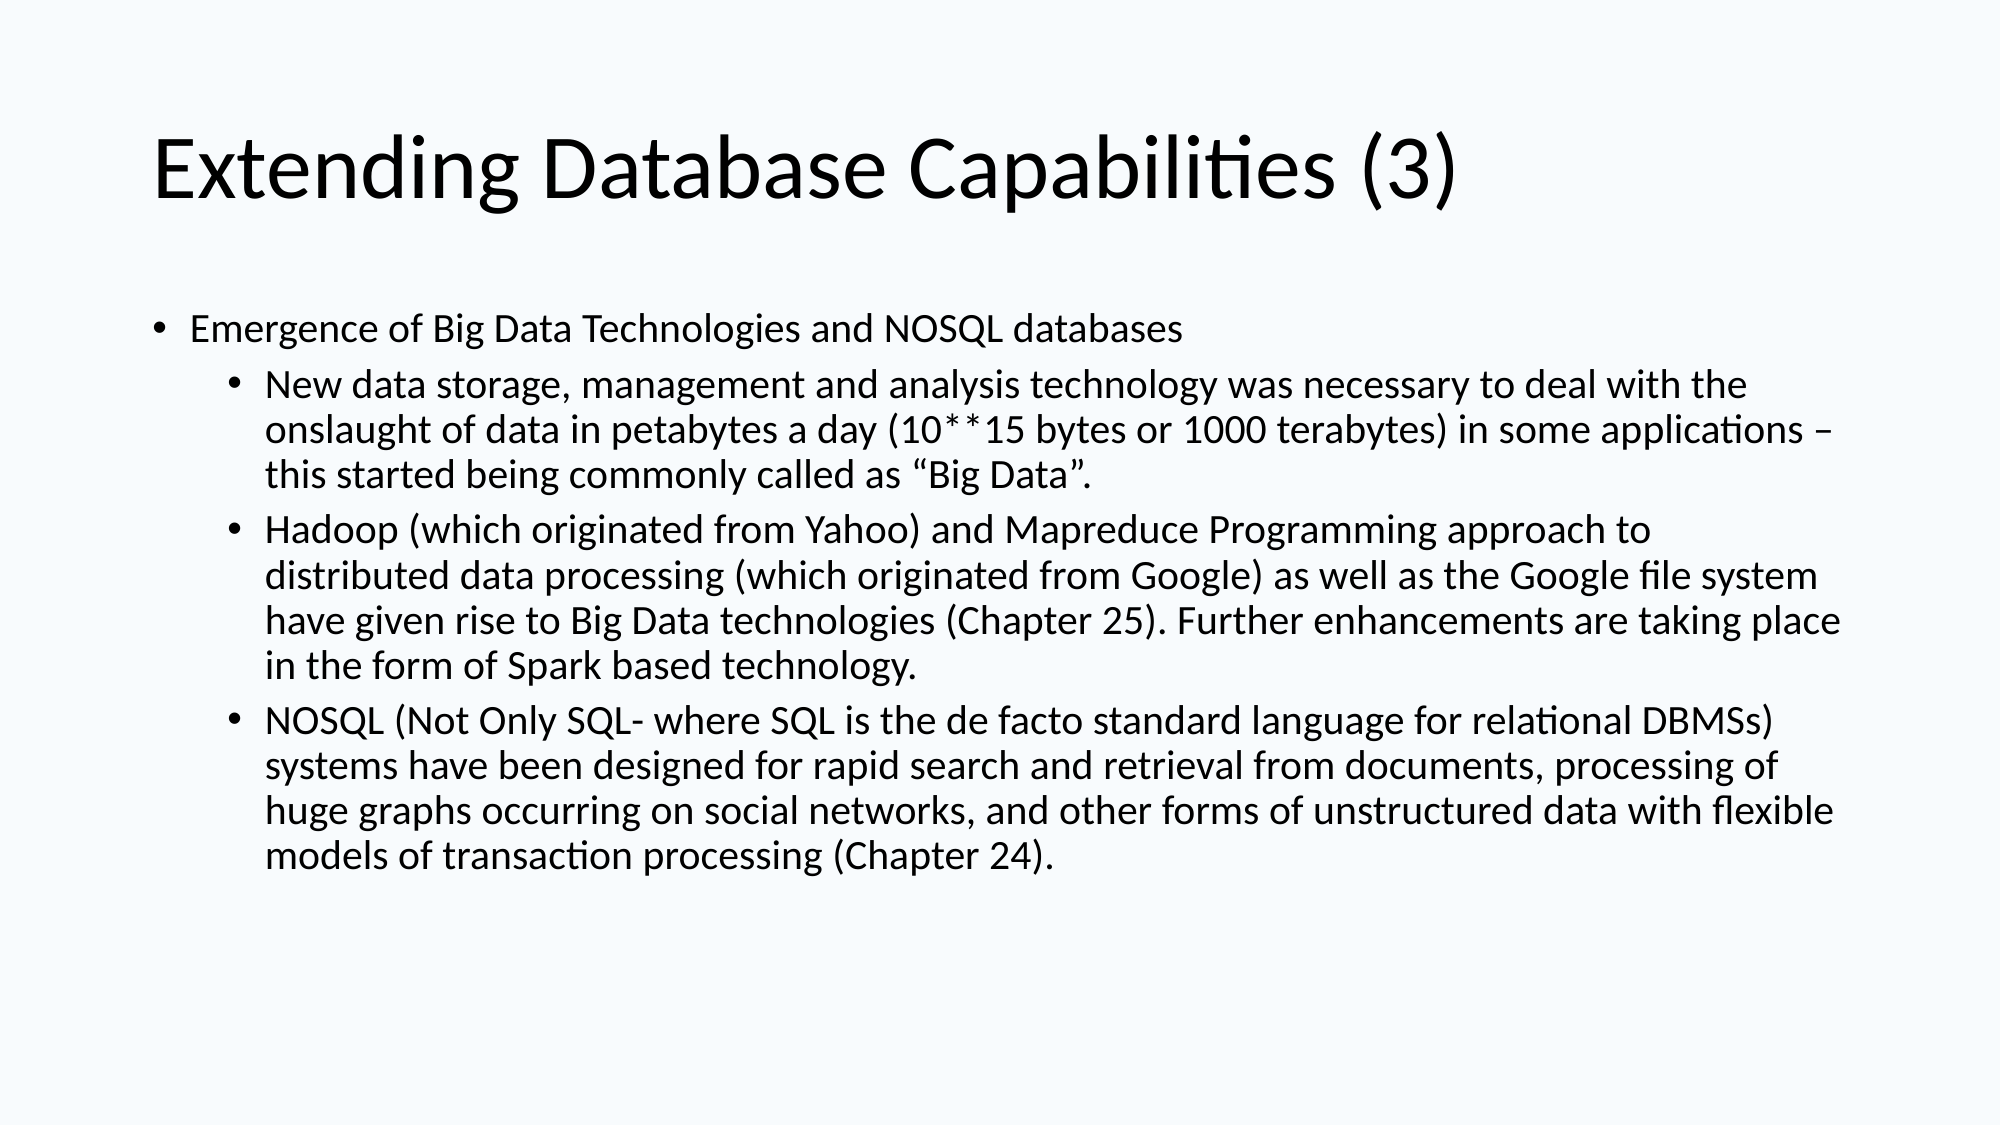

# Extending Database Capabilities (3)
Emergence of Big Data Technologies and NOSQL databases
New data storage, management and analysis technology was necessary to deal with the onslaught of data in petabytes a day (10**15 bytes or 1000 terabytes) in some applications – this started being commonly called as “Big Data”.
Hadoop (which originated from Yahoo) and Mapreduce Programming approach to distributed data processing (which originated from Google) as well as the Google file system have given rise to Big Data technologies (Chapter 25). Further enhancements are taking place in the form of Spark based technology.
NOSQL (Not Only SQL- where SQL is the de facto standard language for relational DBMSs) systems have been designed for rapid search and retrieval from documents, processing of huge graphs occurring on social networks, and other forms of unstructured data with flexible models of transaction processing (Chapter 24).